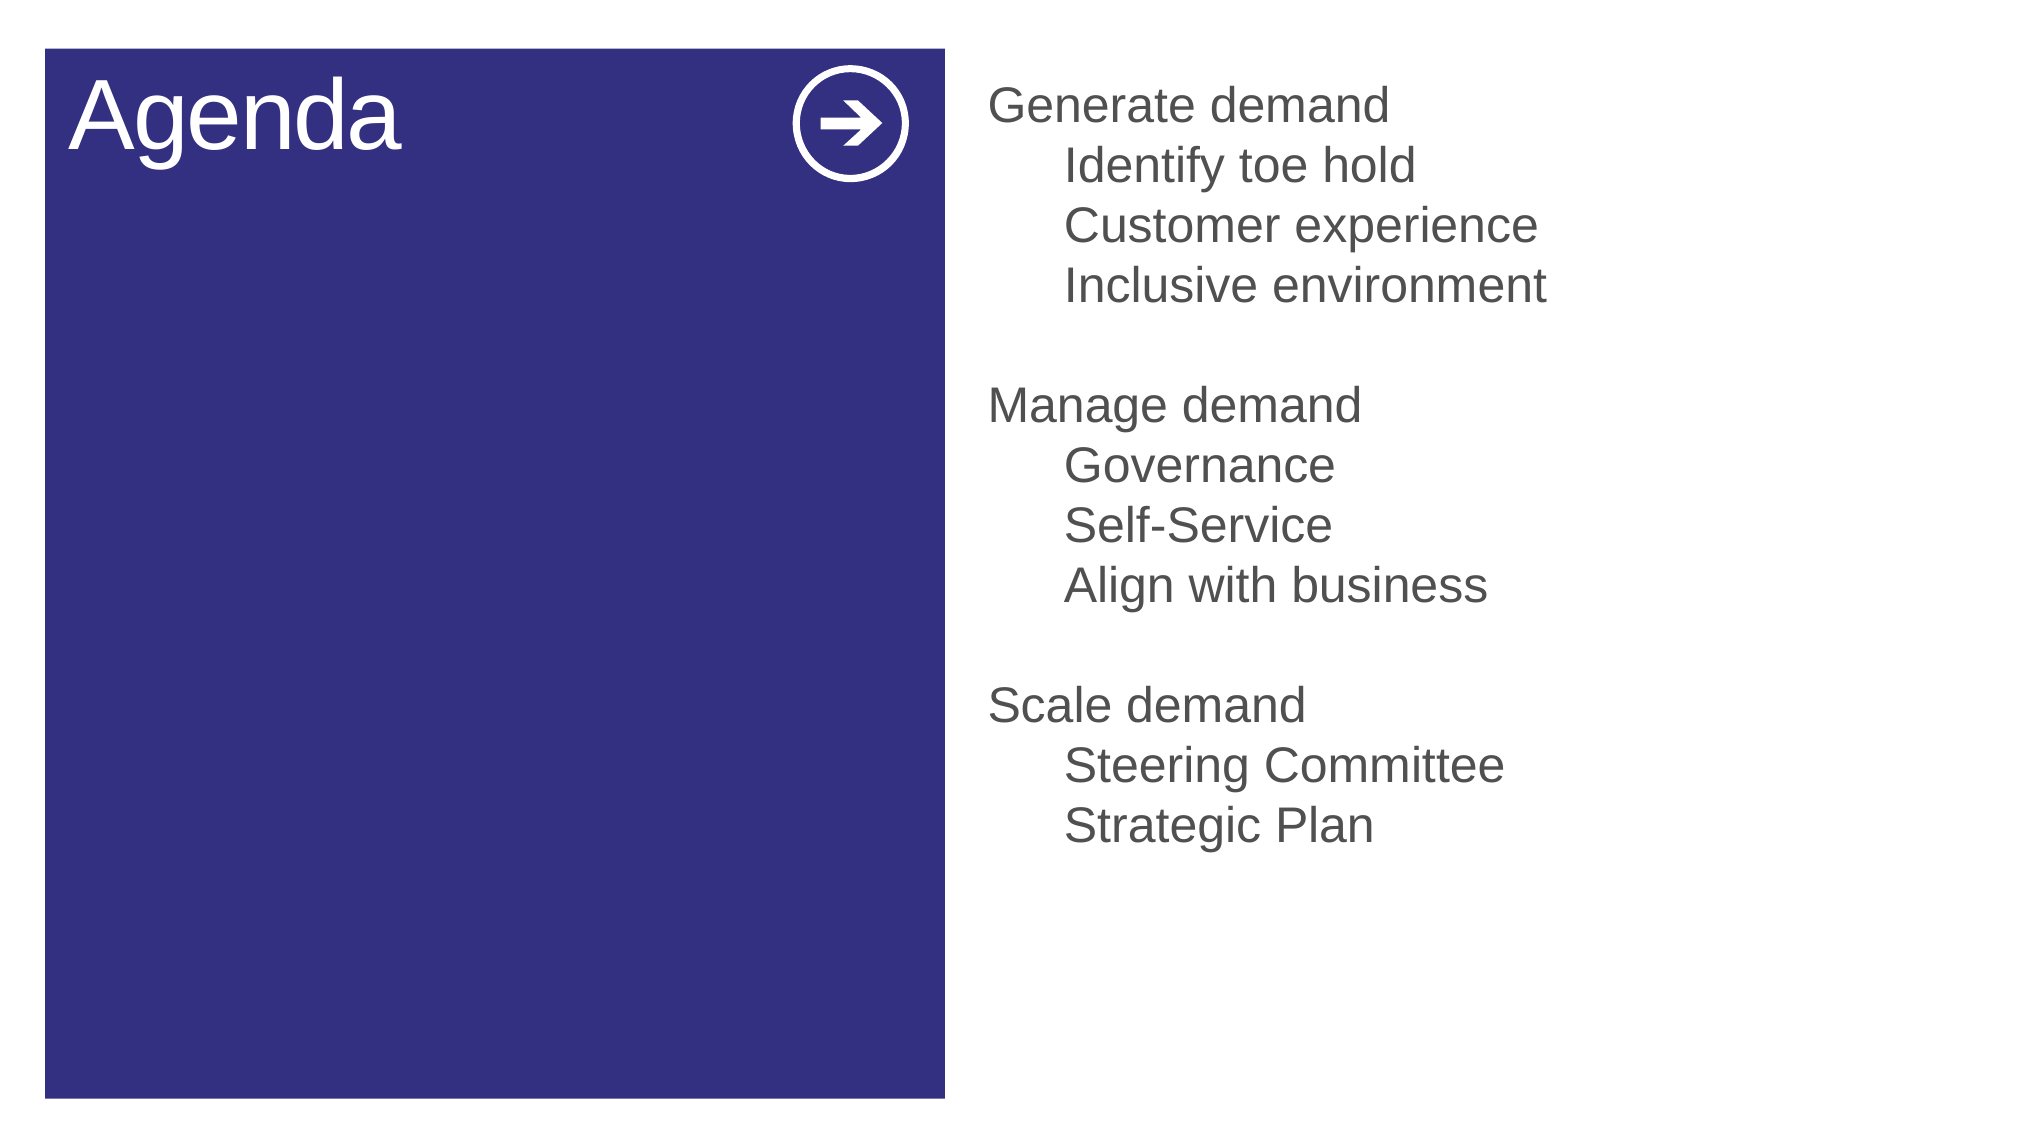

# Agenda
Generate demand
Identify toe hold
Customer experience
Inclusive environment

Manage demand
Governance
Self-Service
Align with business

Scale demand
Steering Committee
Strategic Plan